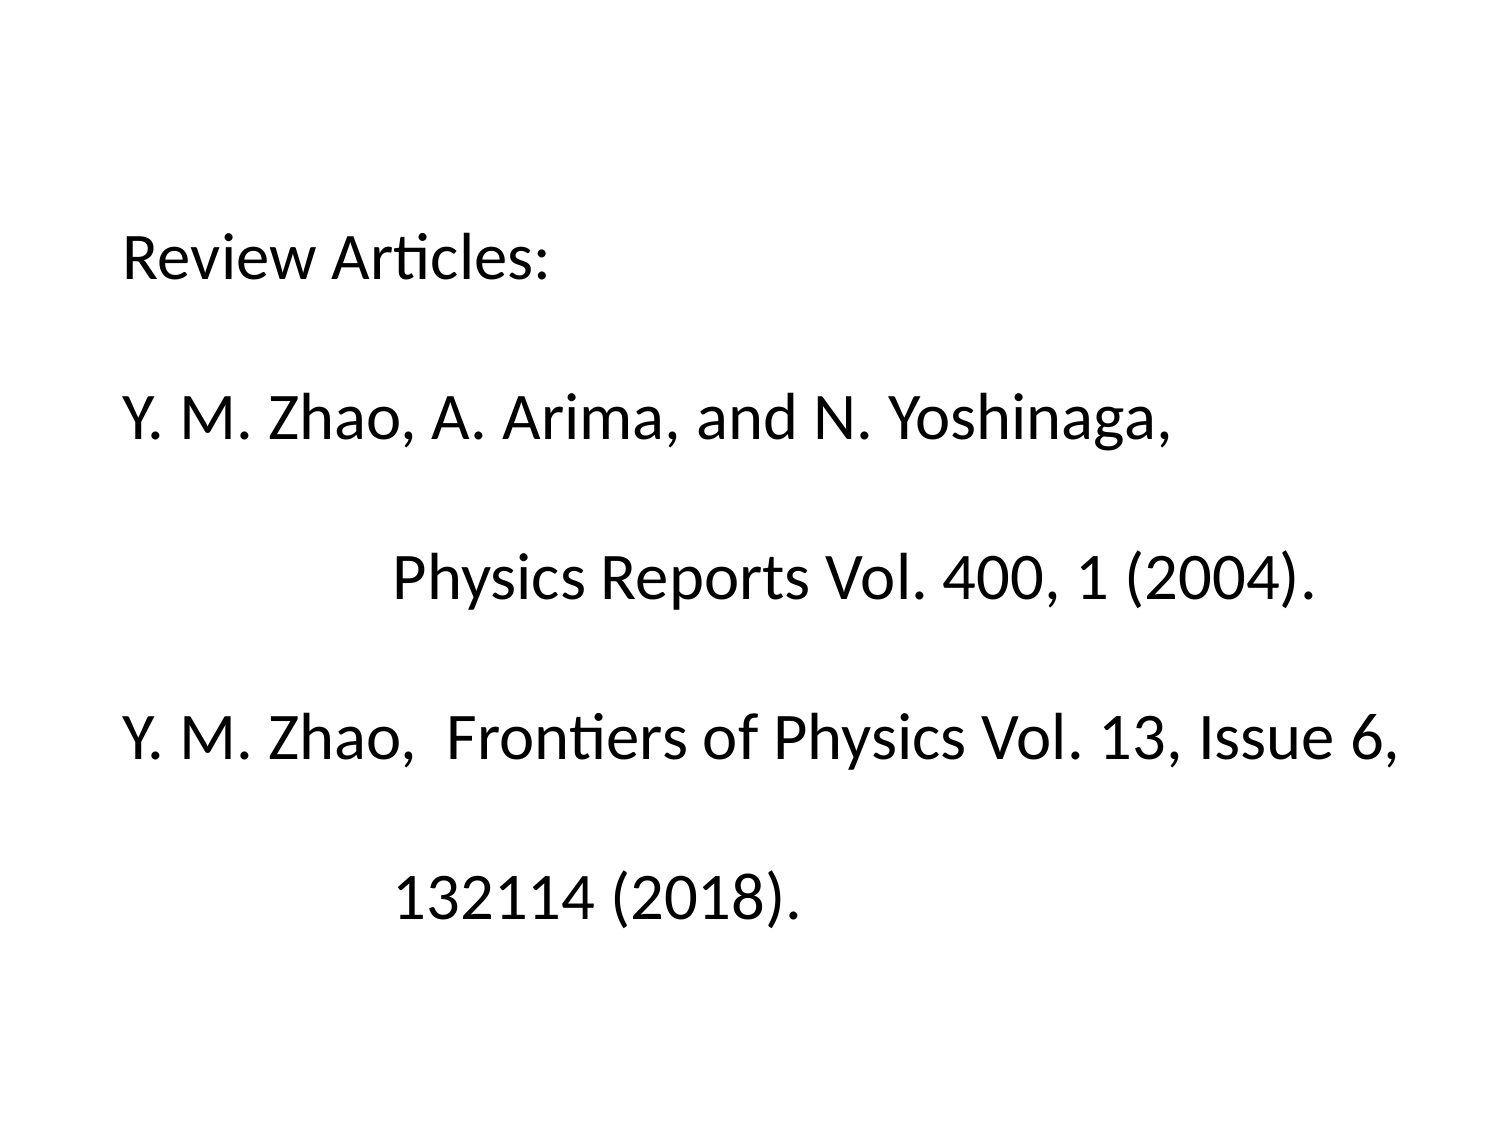

Review Articles:
Y. M. Zhao, A. Arima, and N. Yoshinaga,
                  Physics Reports Vol. 400, 1 (2004).
Y. M. Zhao,  Frontiers of Physics Vol. 13, Issue 6,
                  132114 (2018).